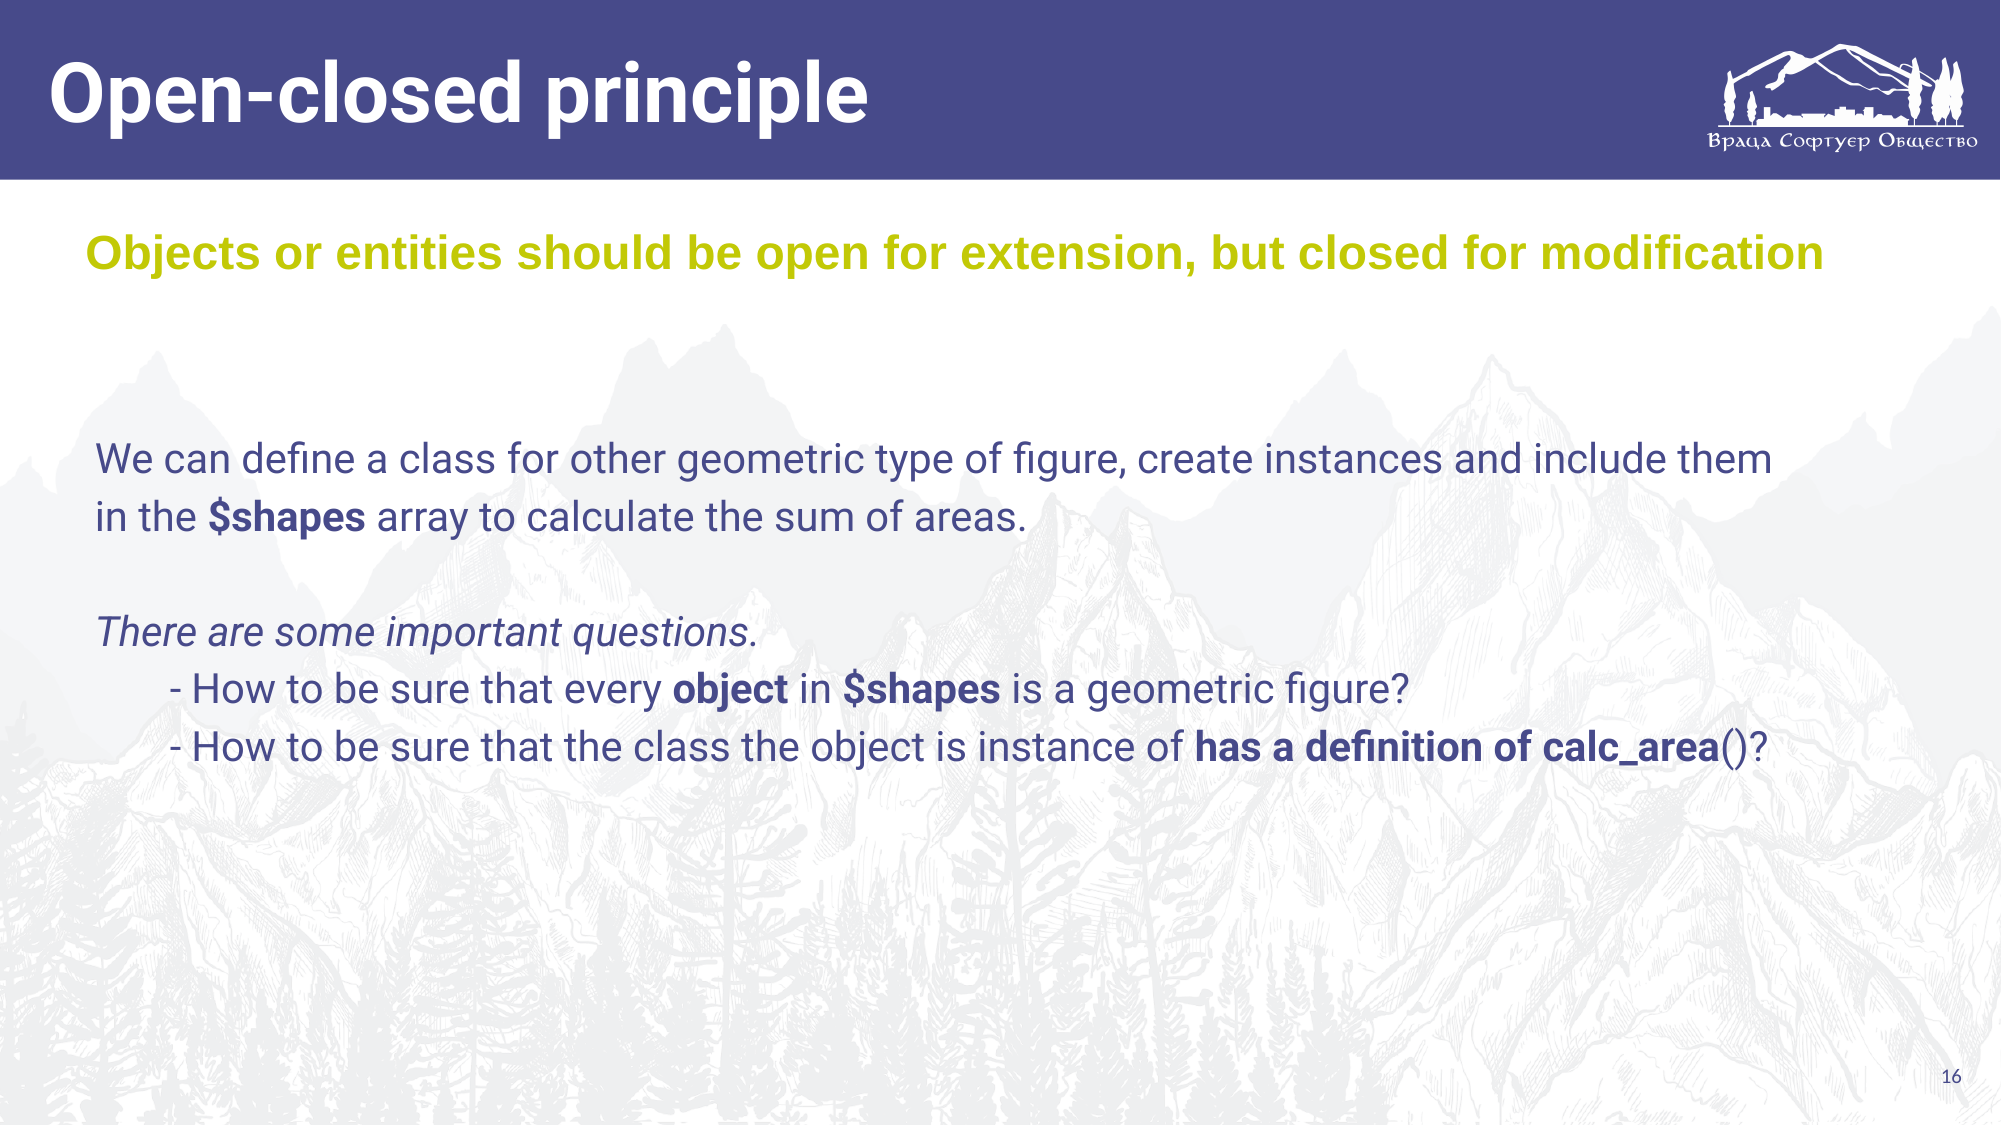

# Open-closed principle
Objects or entities should be open for extension, but closed for modification

We can define a class for other geometric type of figure, create instances and include them
in the $shapes array to calculate the sum of areas.

There are some important questions.
- How to be sure that every object in $shapes is a geometric figure?
- How to be sure that the class the object is instance of has a definition of calc_area()?
16